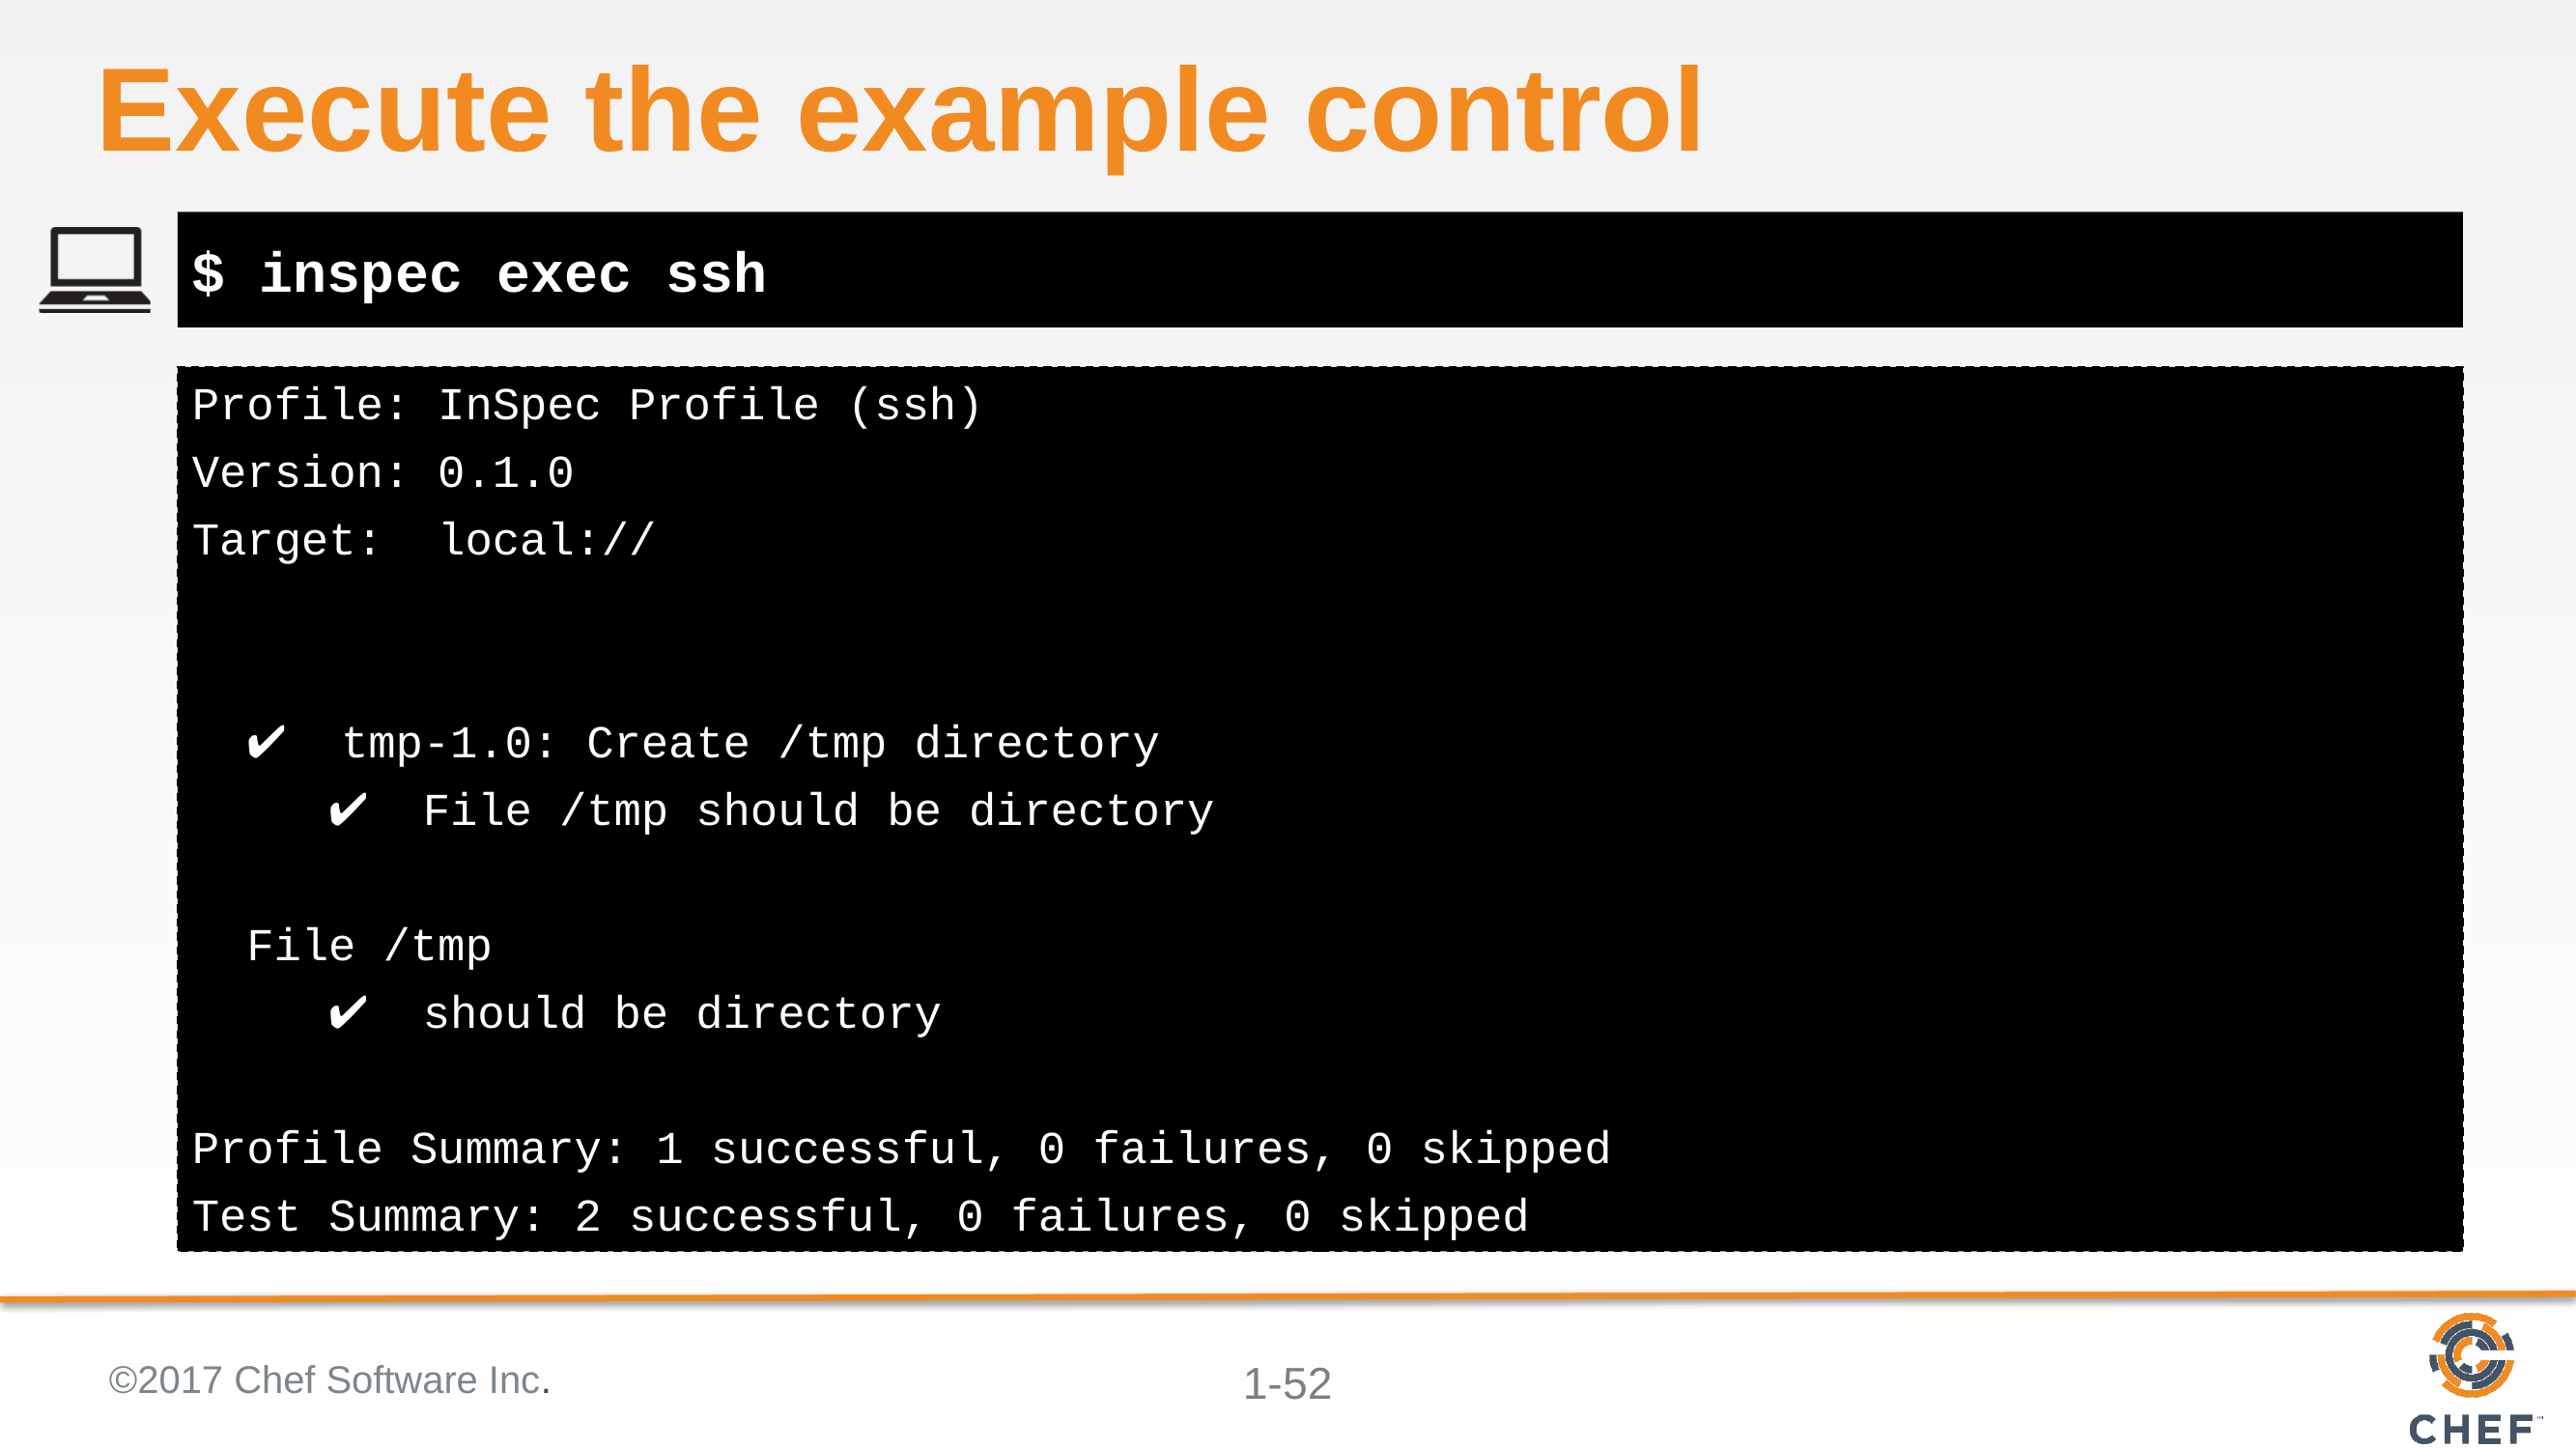

# Execute the example control
$ inspec exec ssh
Profile: InSpec Profile (ssh)
Version: 0.1.0
Target:  local://

  ✔  tmp-1.0: Create /tmp directory
     ✔  File /tmp should be directory

  File /tmp
     ✔  should be directory

Profile Summary: 1 successful, 0 failures, 0 skipped
Test Summary: 2 successful, 0 failures, 0 skipped